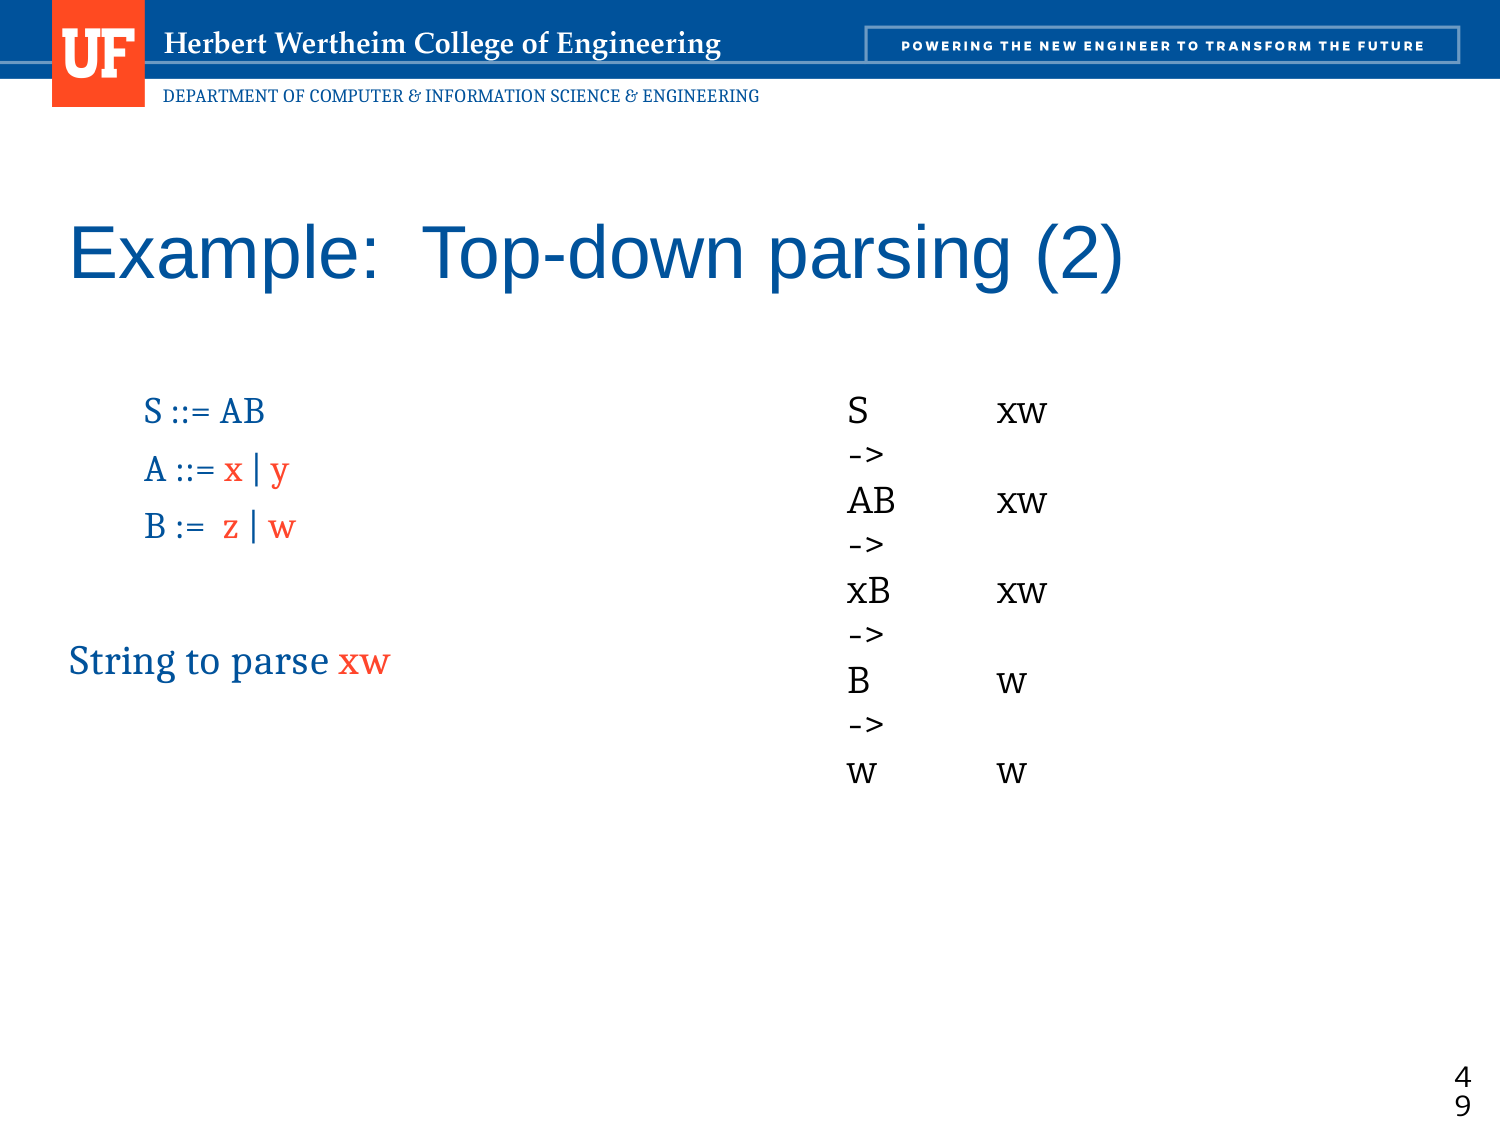

# Example:  Top-down parsing (2)
S ::= AB
A ::= x | y
B :=  z | w
String to parse xw

S 	xw
->
AB	xw
->
xB	xw
->
B	w
->
w	w
49